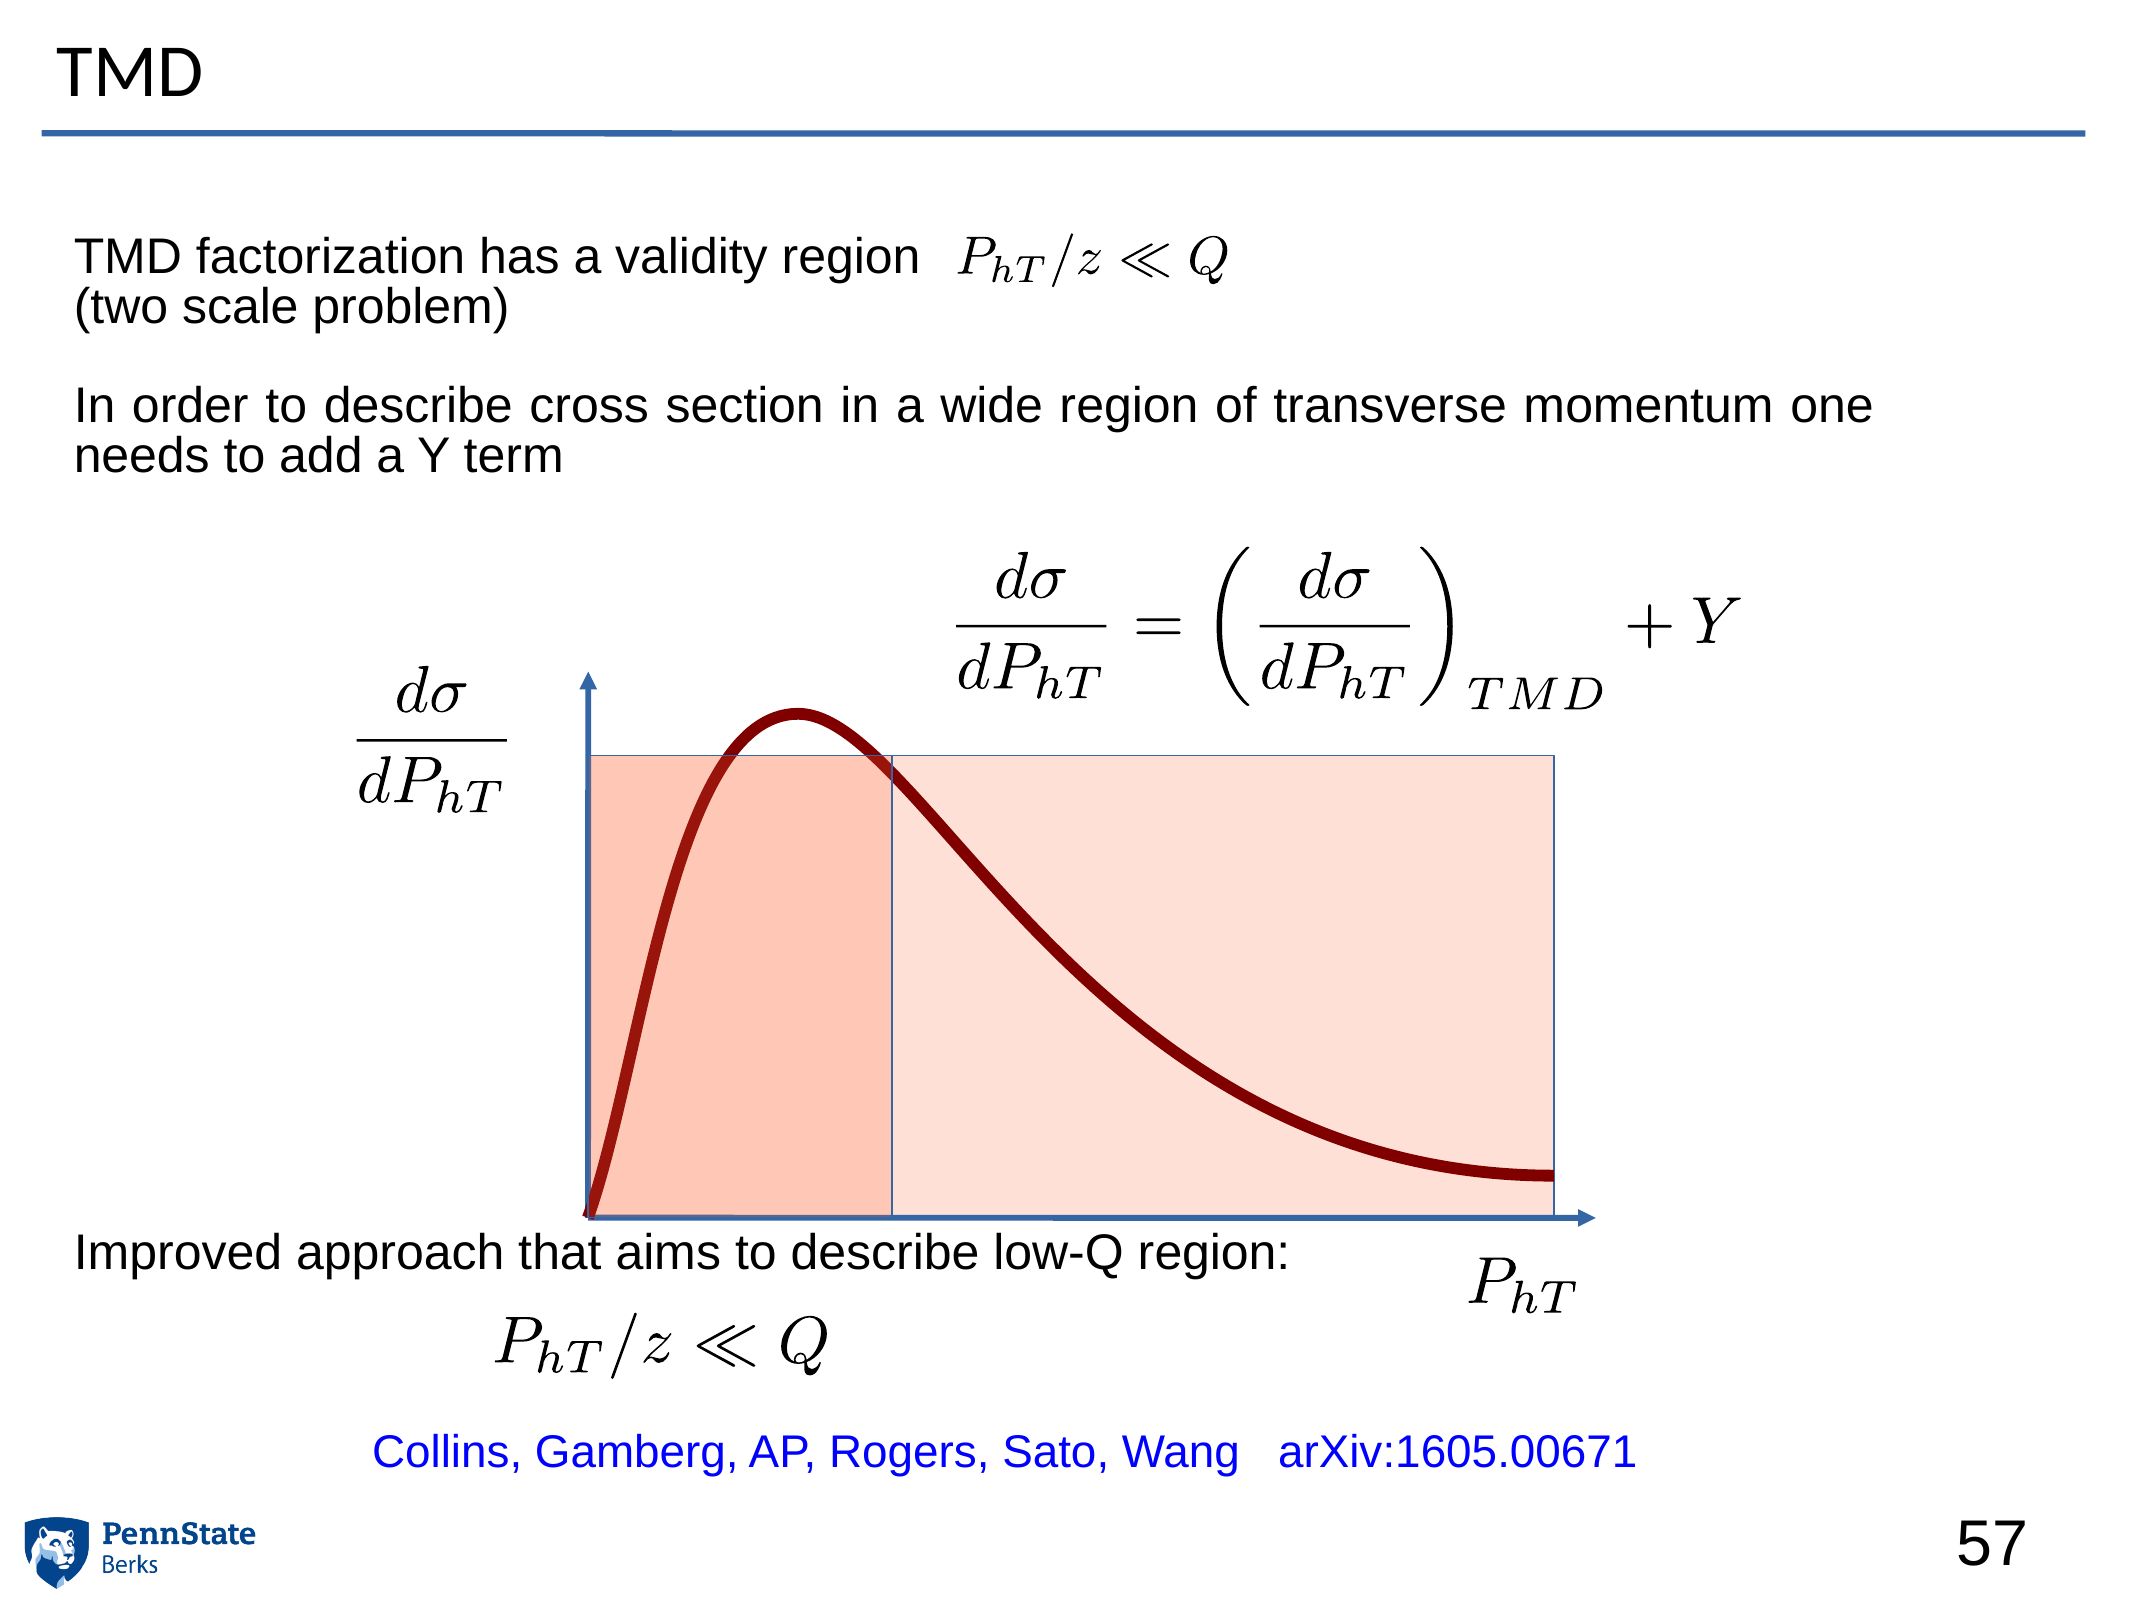

TMD

TMD factorization has a validity region
(two scale problem)

In order to describe cross section in a wide region of transverse momentum one needs to add a Y term

Improved approach that aims to describe low-Q region:

Collins, Gamberg, AP, Rogers, Sato, Wang   arXiv:1605.00671